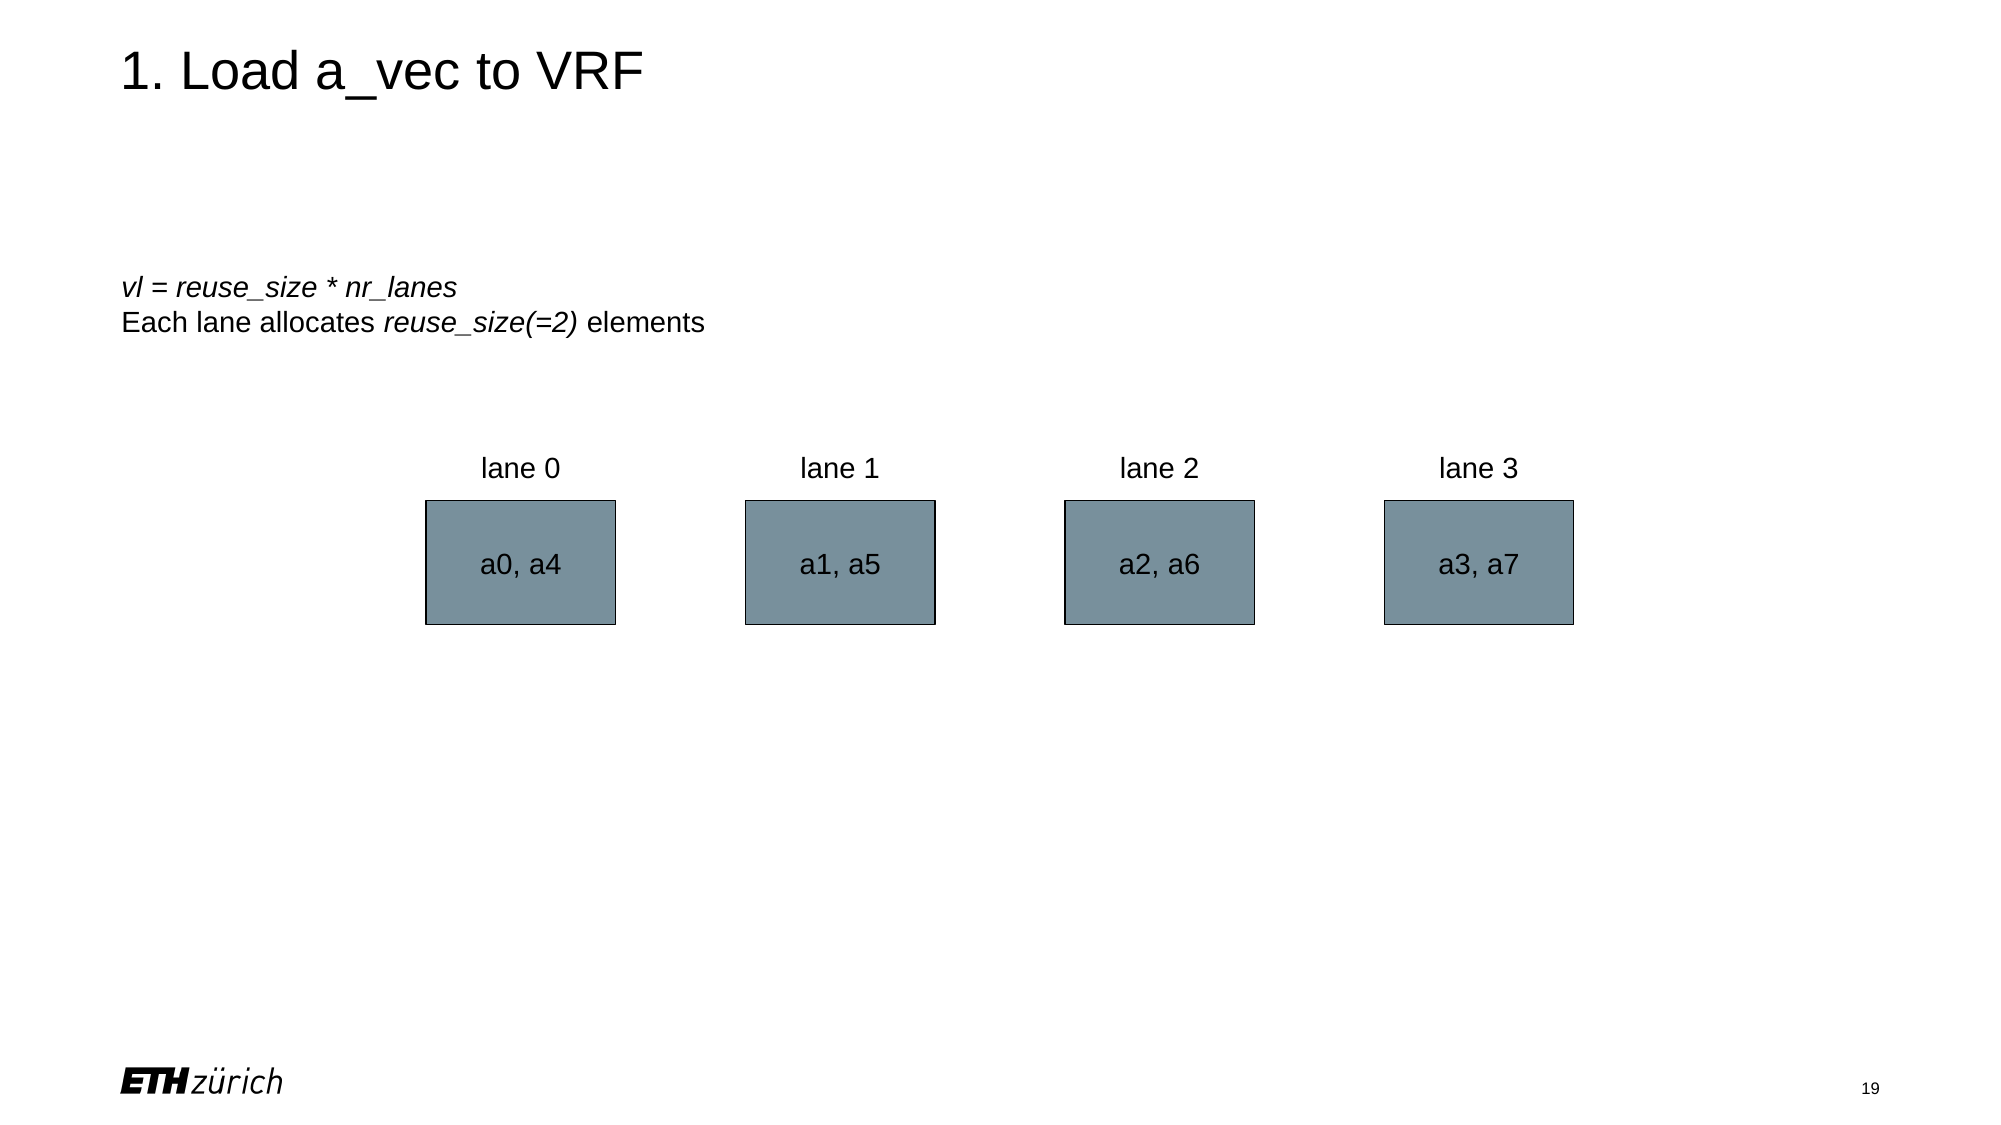

# 1. Load a_vec to VRF
vl = reuse_size * nr_lanes
Each lane allocates reuse_size(=2) elements
lane 0
lane 1
lane 2
lane 3
a0, a4
a1, a5
a2, a6
a3, a7
19